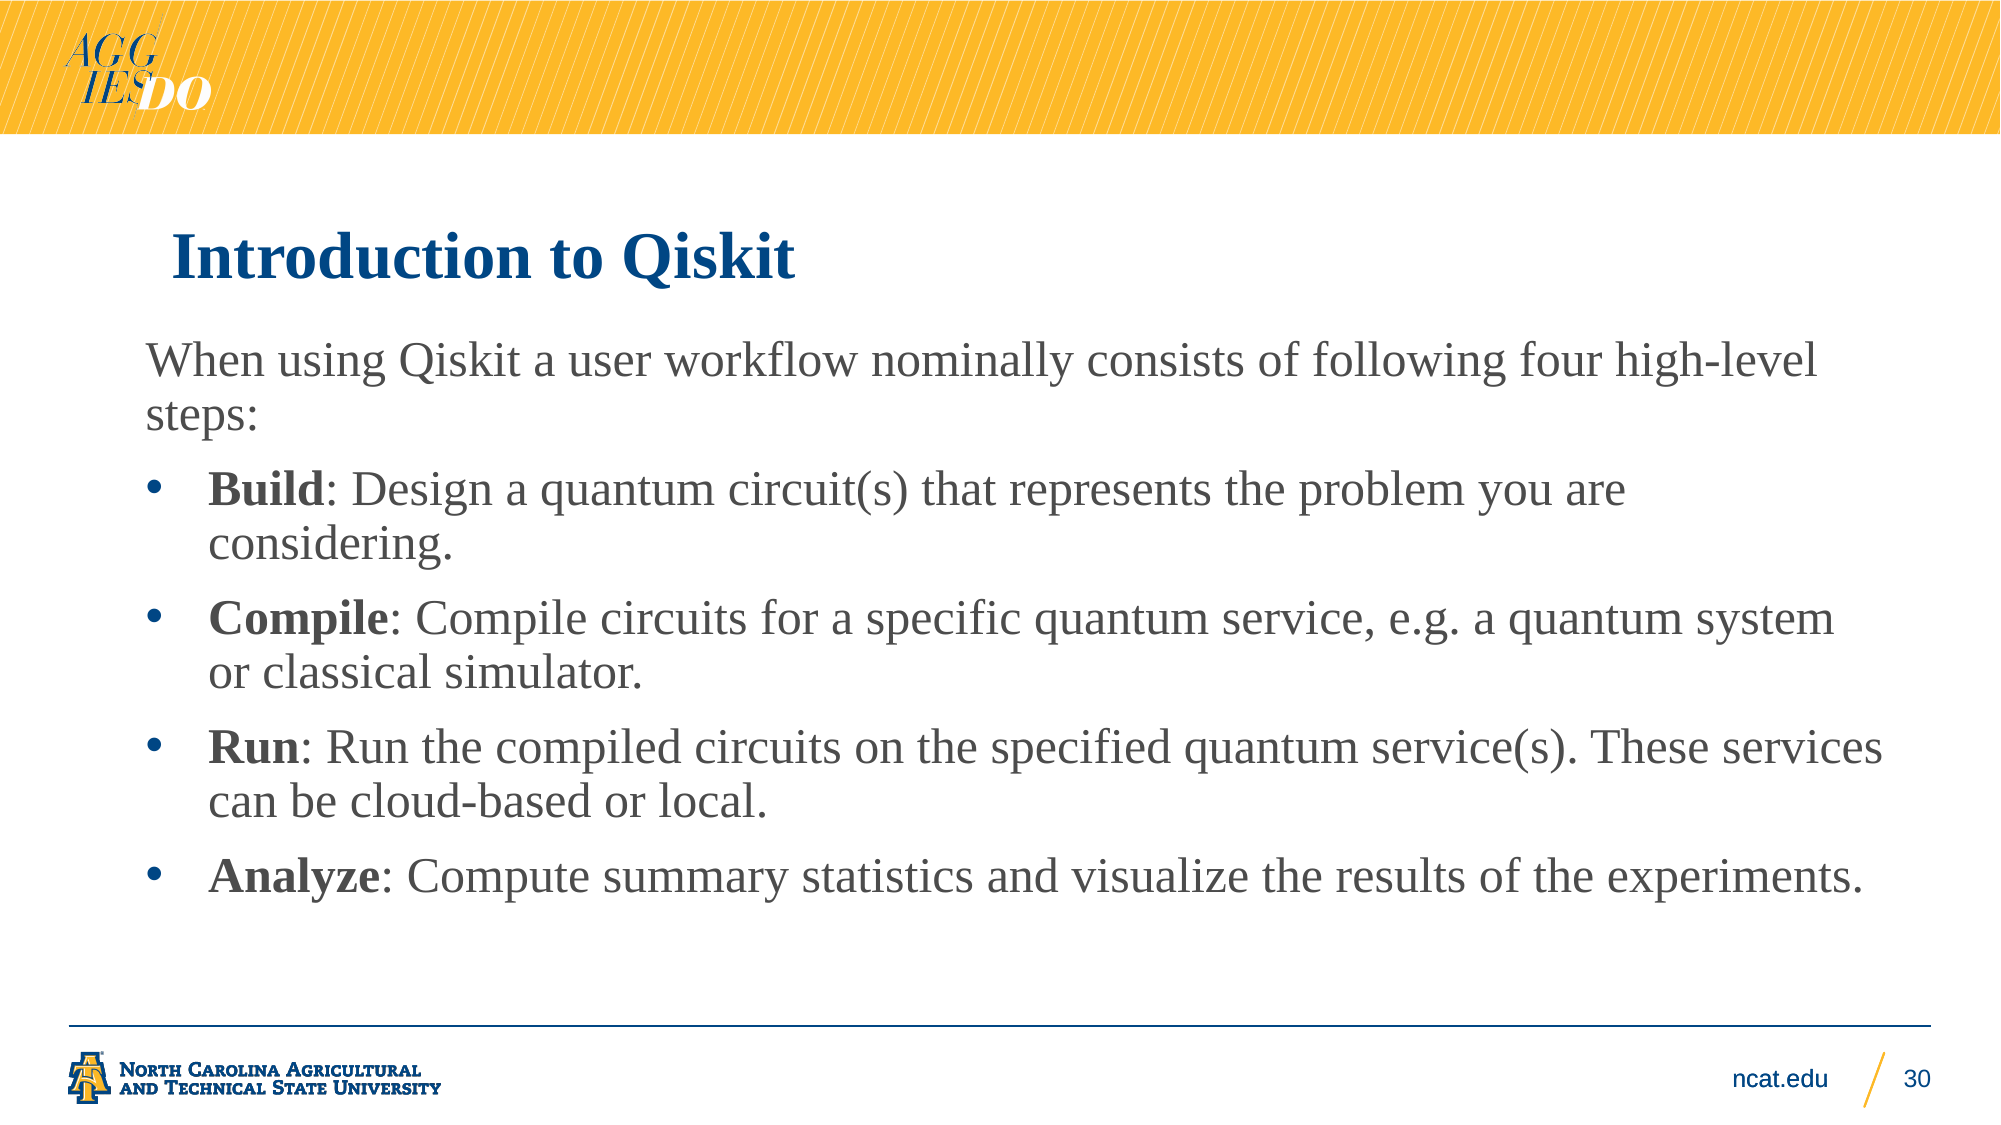

# Introduction to Qiskit
When using Qiskit a user workflow nominally consists of following four high-level steps:
Build: Design a quantum circuit(s) that represents the problem you are considering.
Compile: Compile circuits for a specific quantum service, e.g. a quantum system or classical simulator.
Run: Run the compiled circuits on the specified quantum service(s). These services can be cloud-based or local.
Analyze: Compute summary statistics and visualize the results of the experiments.

30